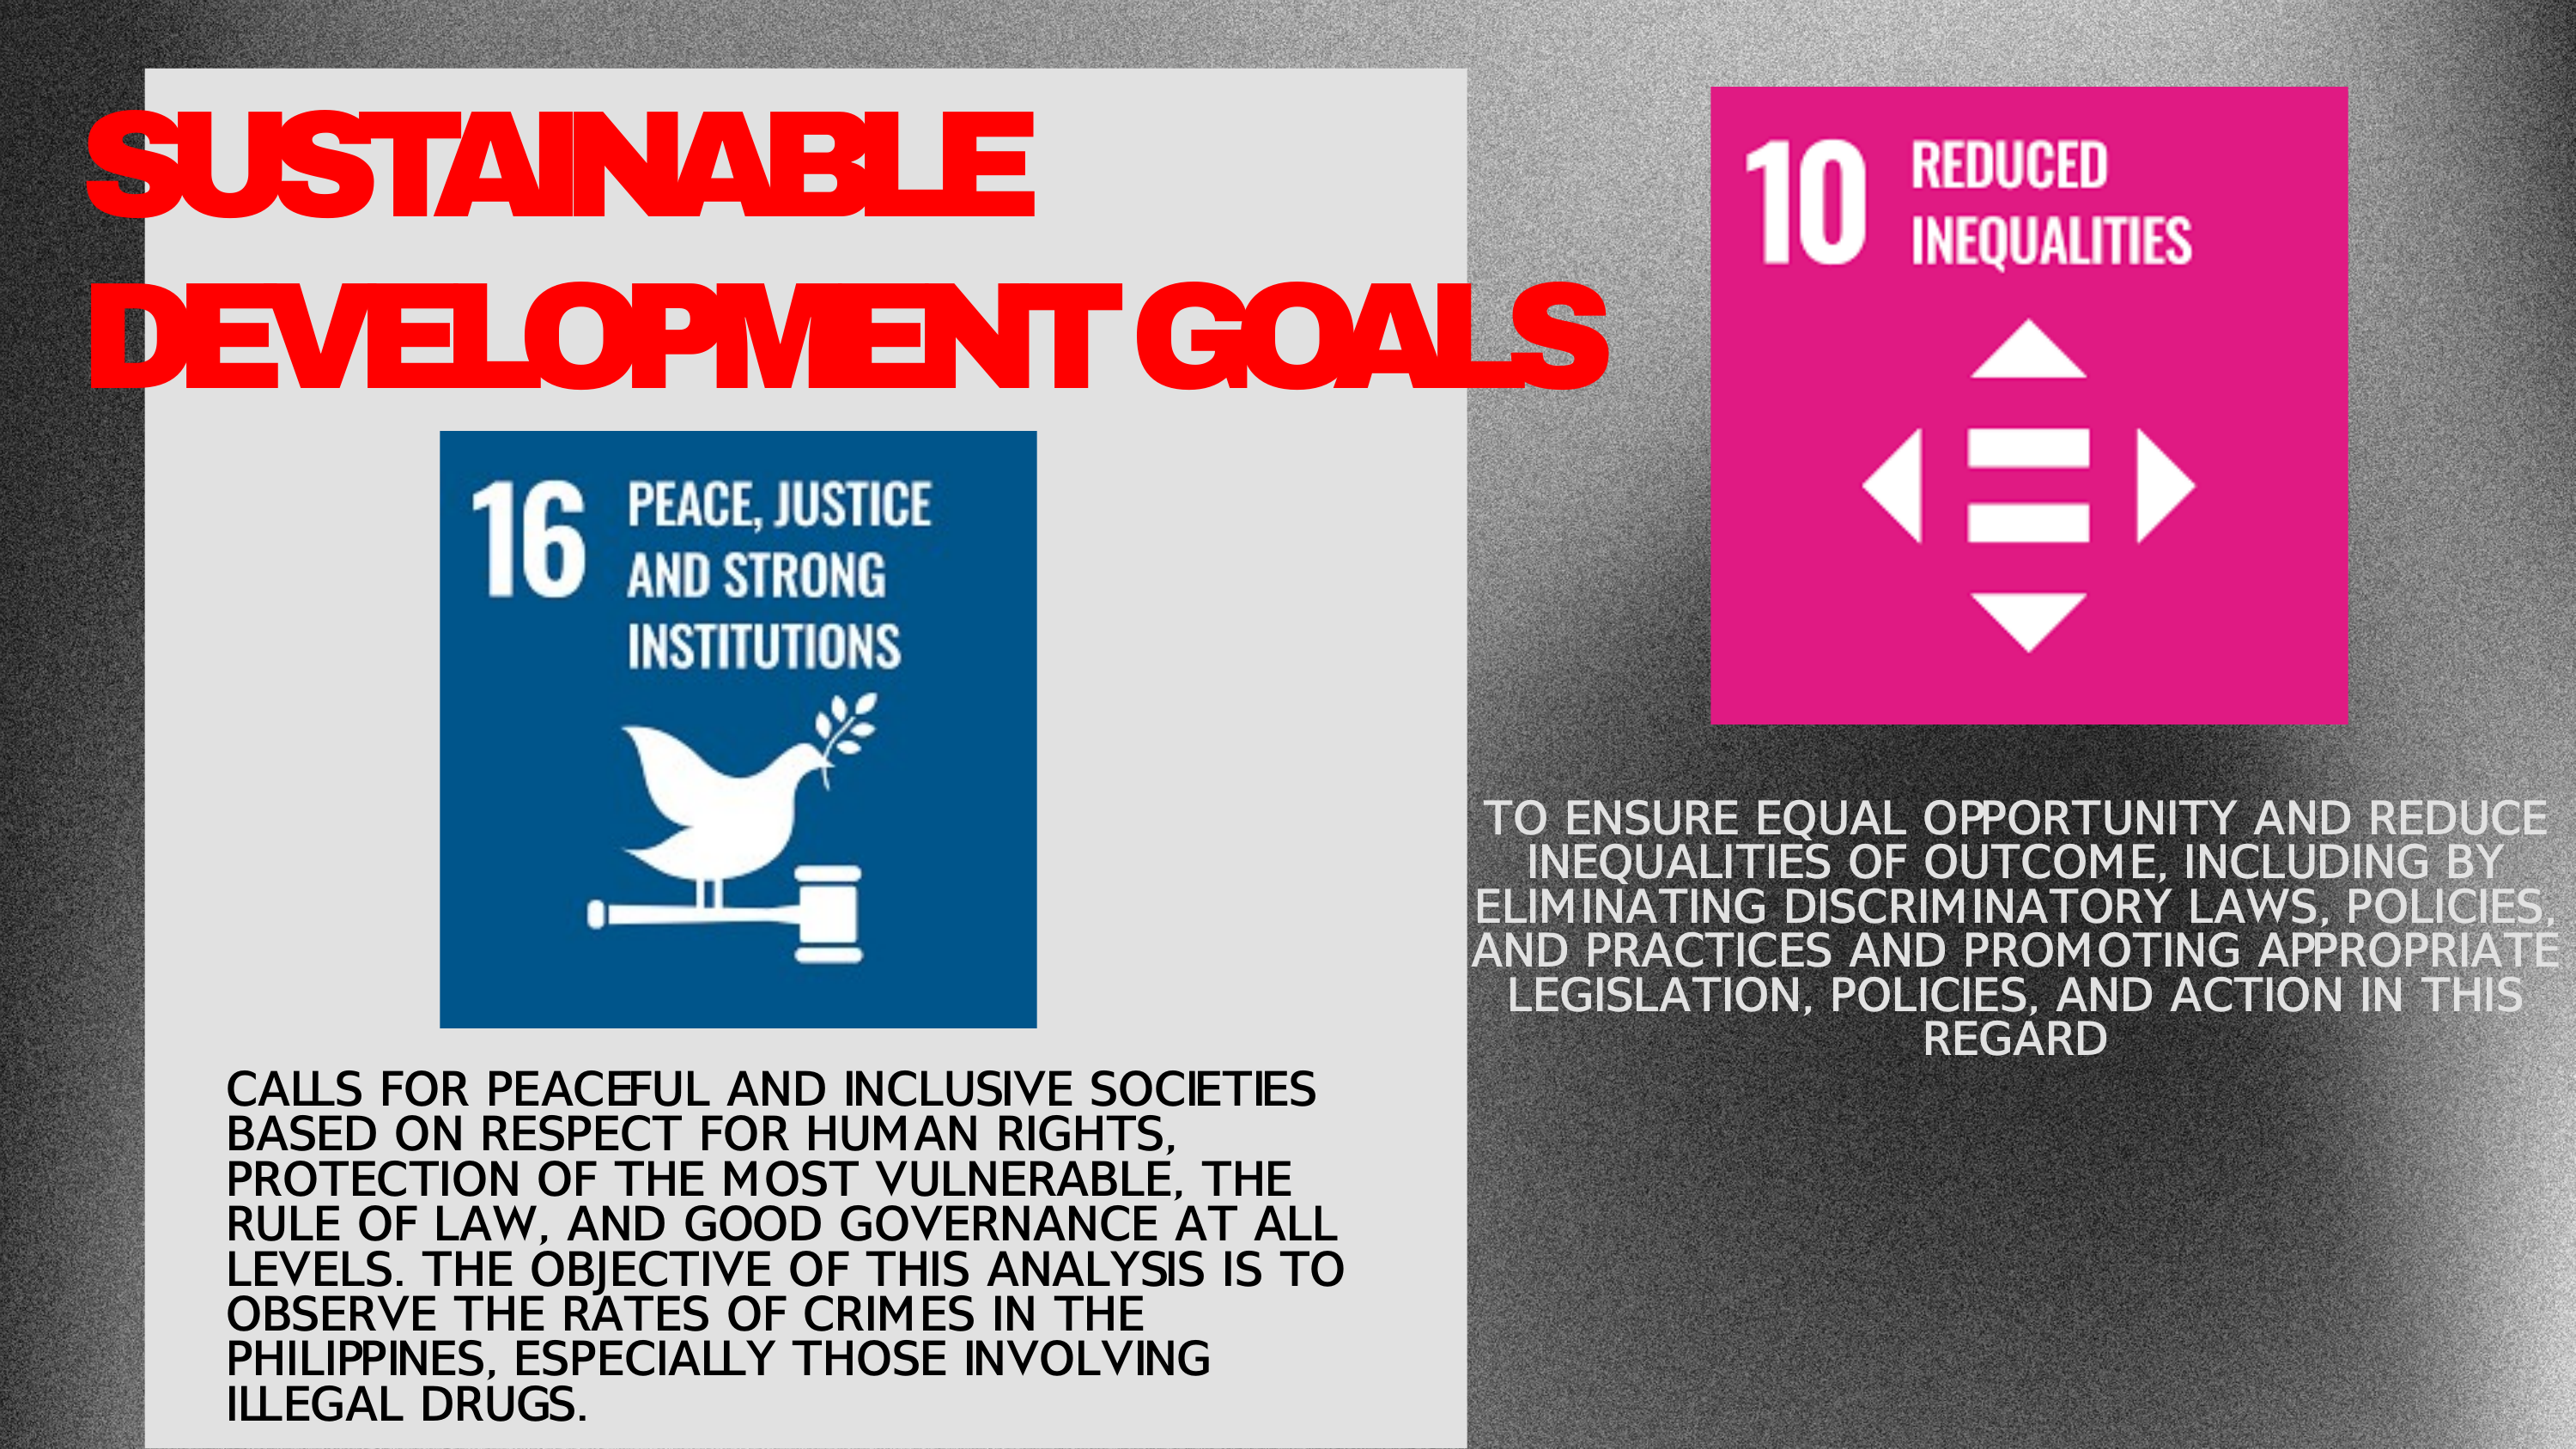

# SUSTAINABLE DEVELOPMENT GOALS

TO ENSURE EQUAL OPPORTUNITY AND REDUCE INEQUALITIES OF OUTCOME, INCLUDING BY ELIMINATING DISCRIMINATORY LAWS, POLICIES, AND PRACTICES AND PROMOTING APPROPRIATE LEGISLATION, POLICIES, AND ACTION IN THIS REGARD
CALLS FOR PEACEFUL AND INCLUSIVE SOCIETIES BASED ON RESPECT FOR HUMAN RIGHTS, PROTECTION OF THE MOST VULNERABLE, THE RULE OF LAW, AND GOOD GOVERNANCE AT ALL LEVELS. THE OBJECTIVE OF THIS ANALYSIS IS TO OBSERVE THE RATES OF CRIMES IN THE PHILIPPINES, ESPECIALLY THOSE INVOLVING ILLEGAL DRUGS.